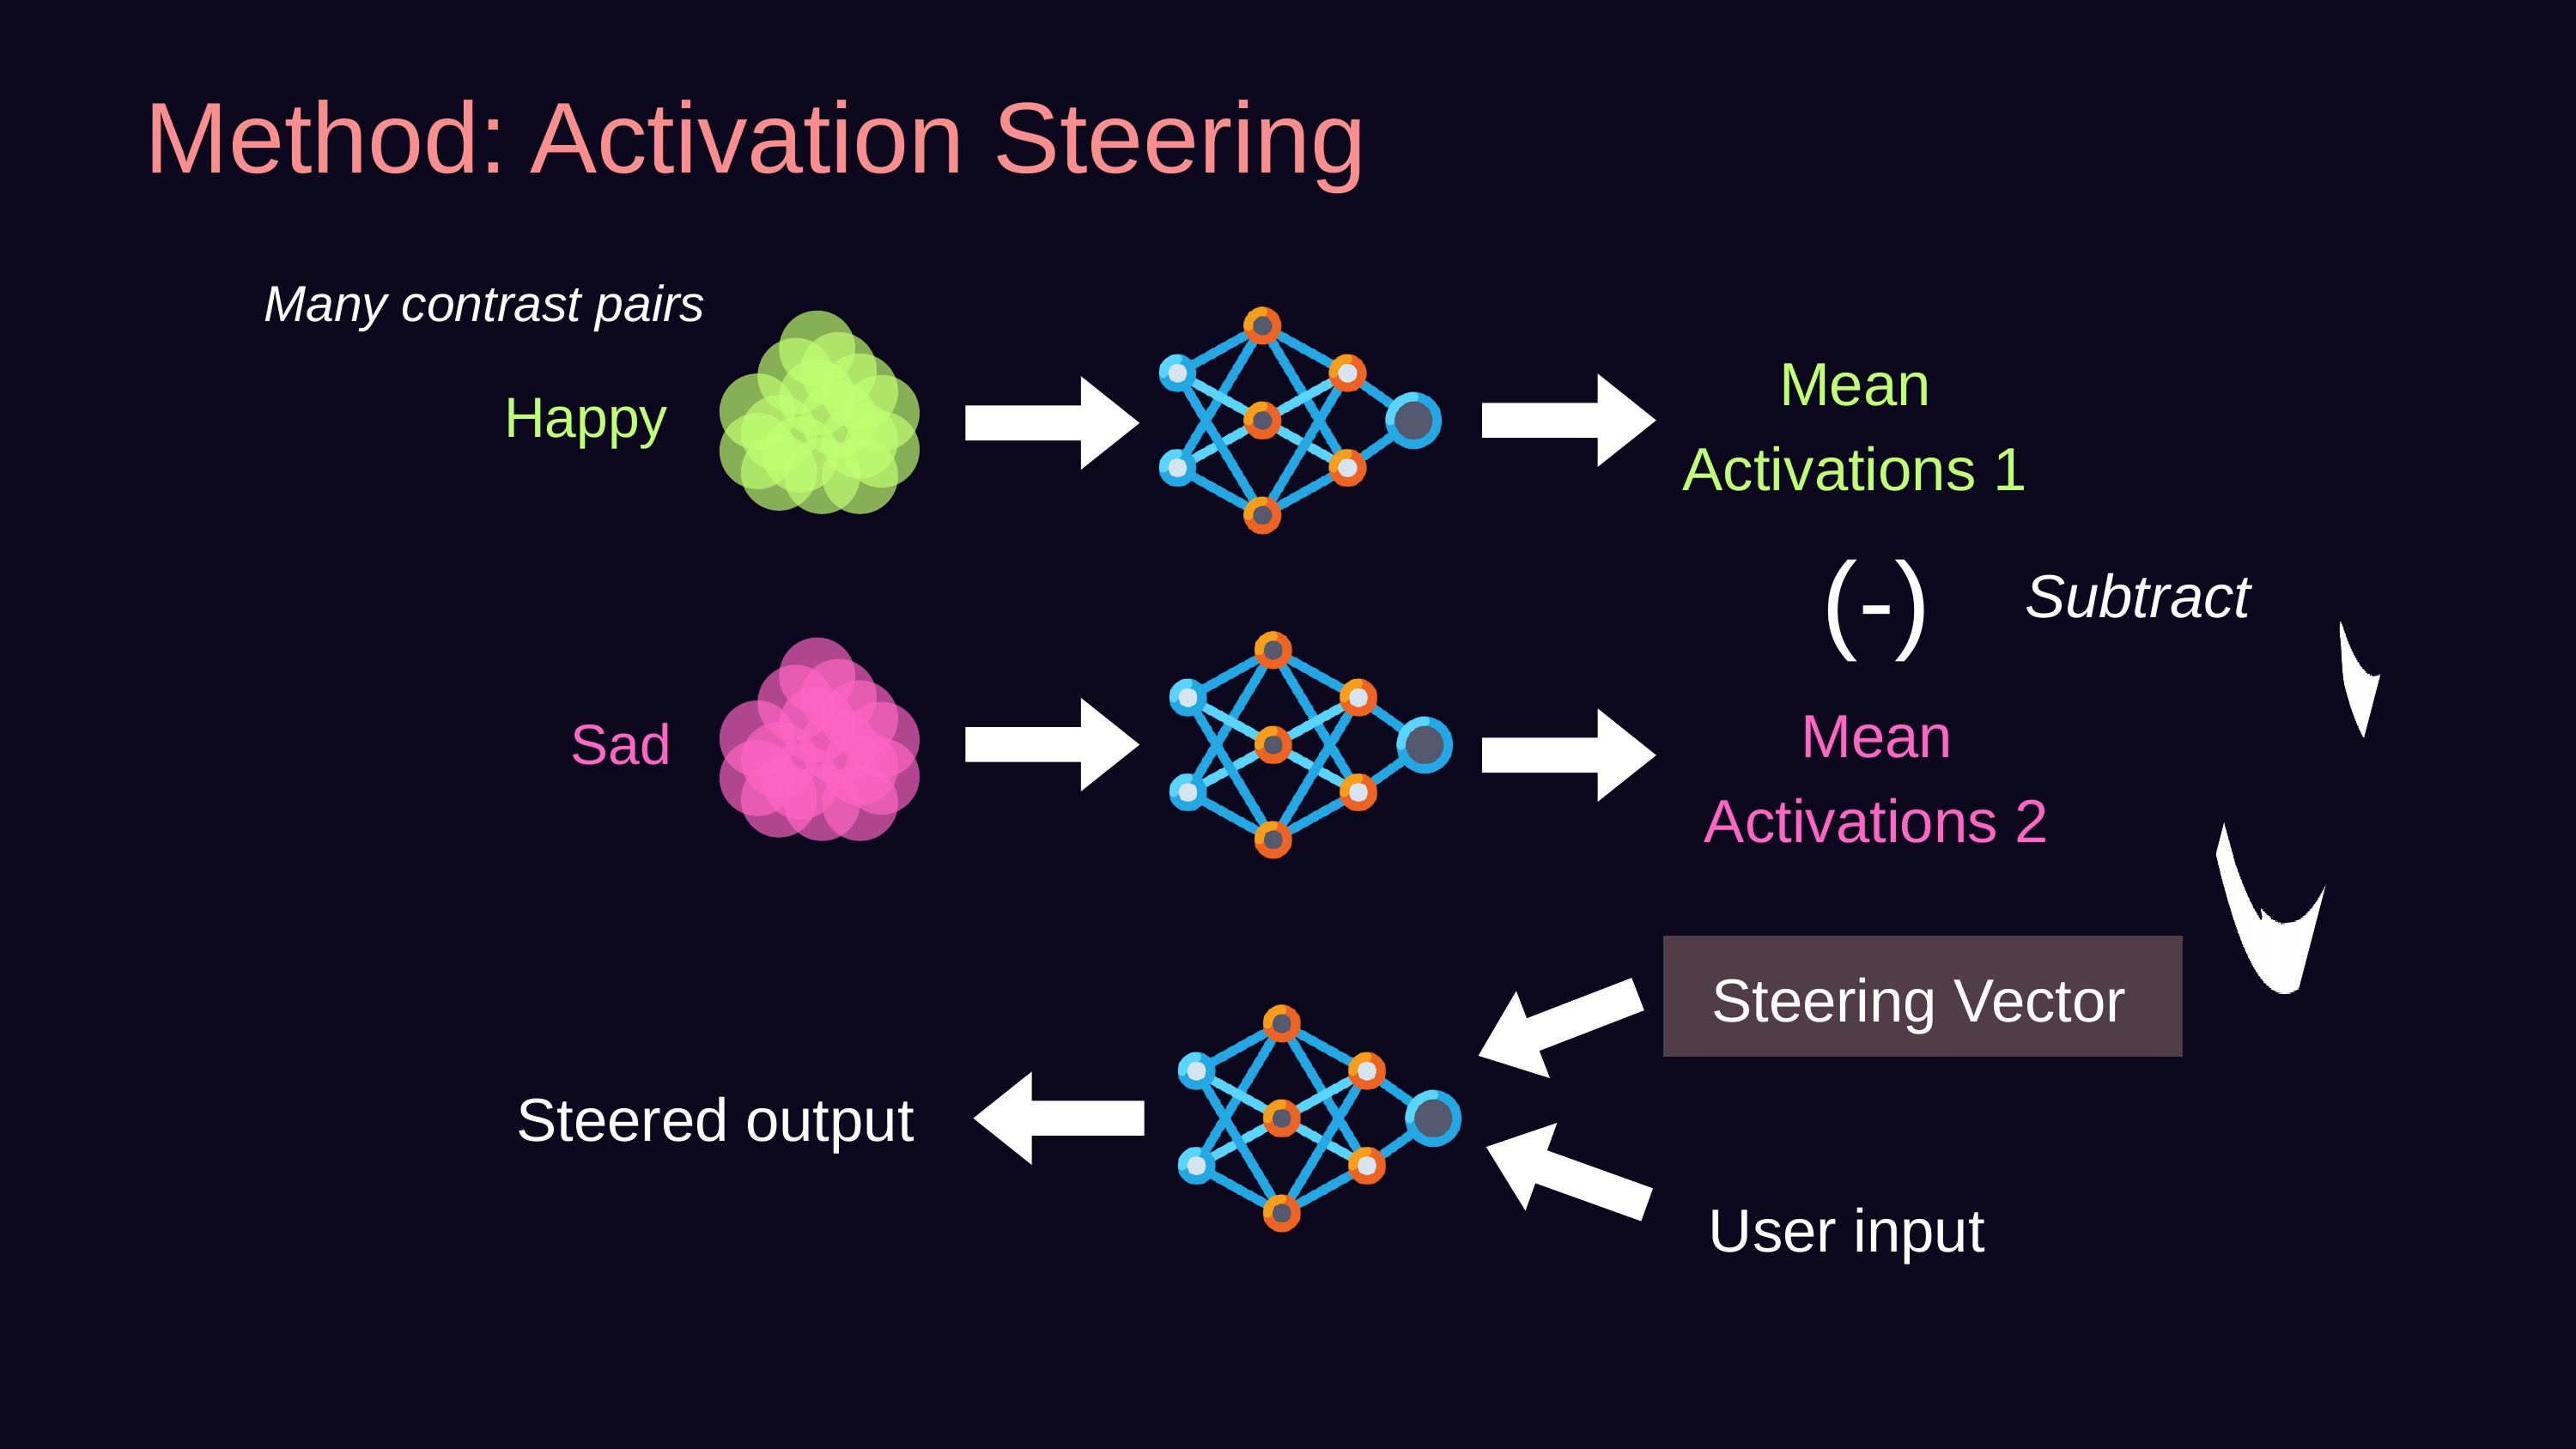

Method: Activation Steering
Many contrast pairs

Mean Activations 1
Happy

(-)
Subtract

Mean Activations 2
Sad

Steering Vector

Steered output

User input